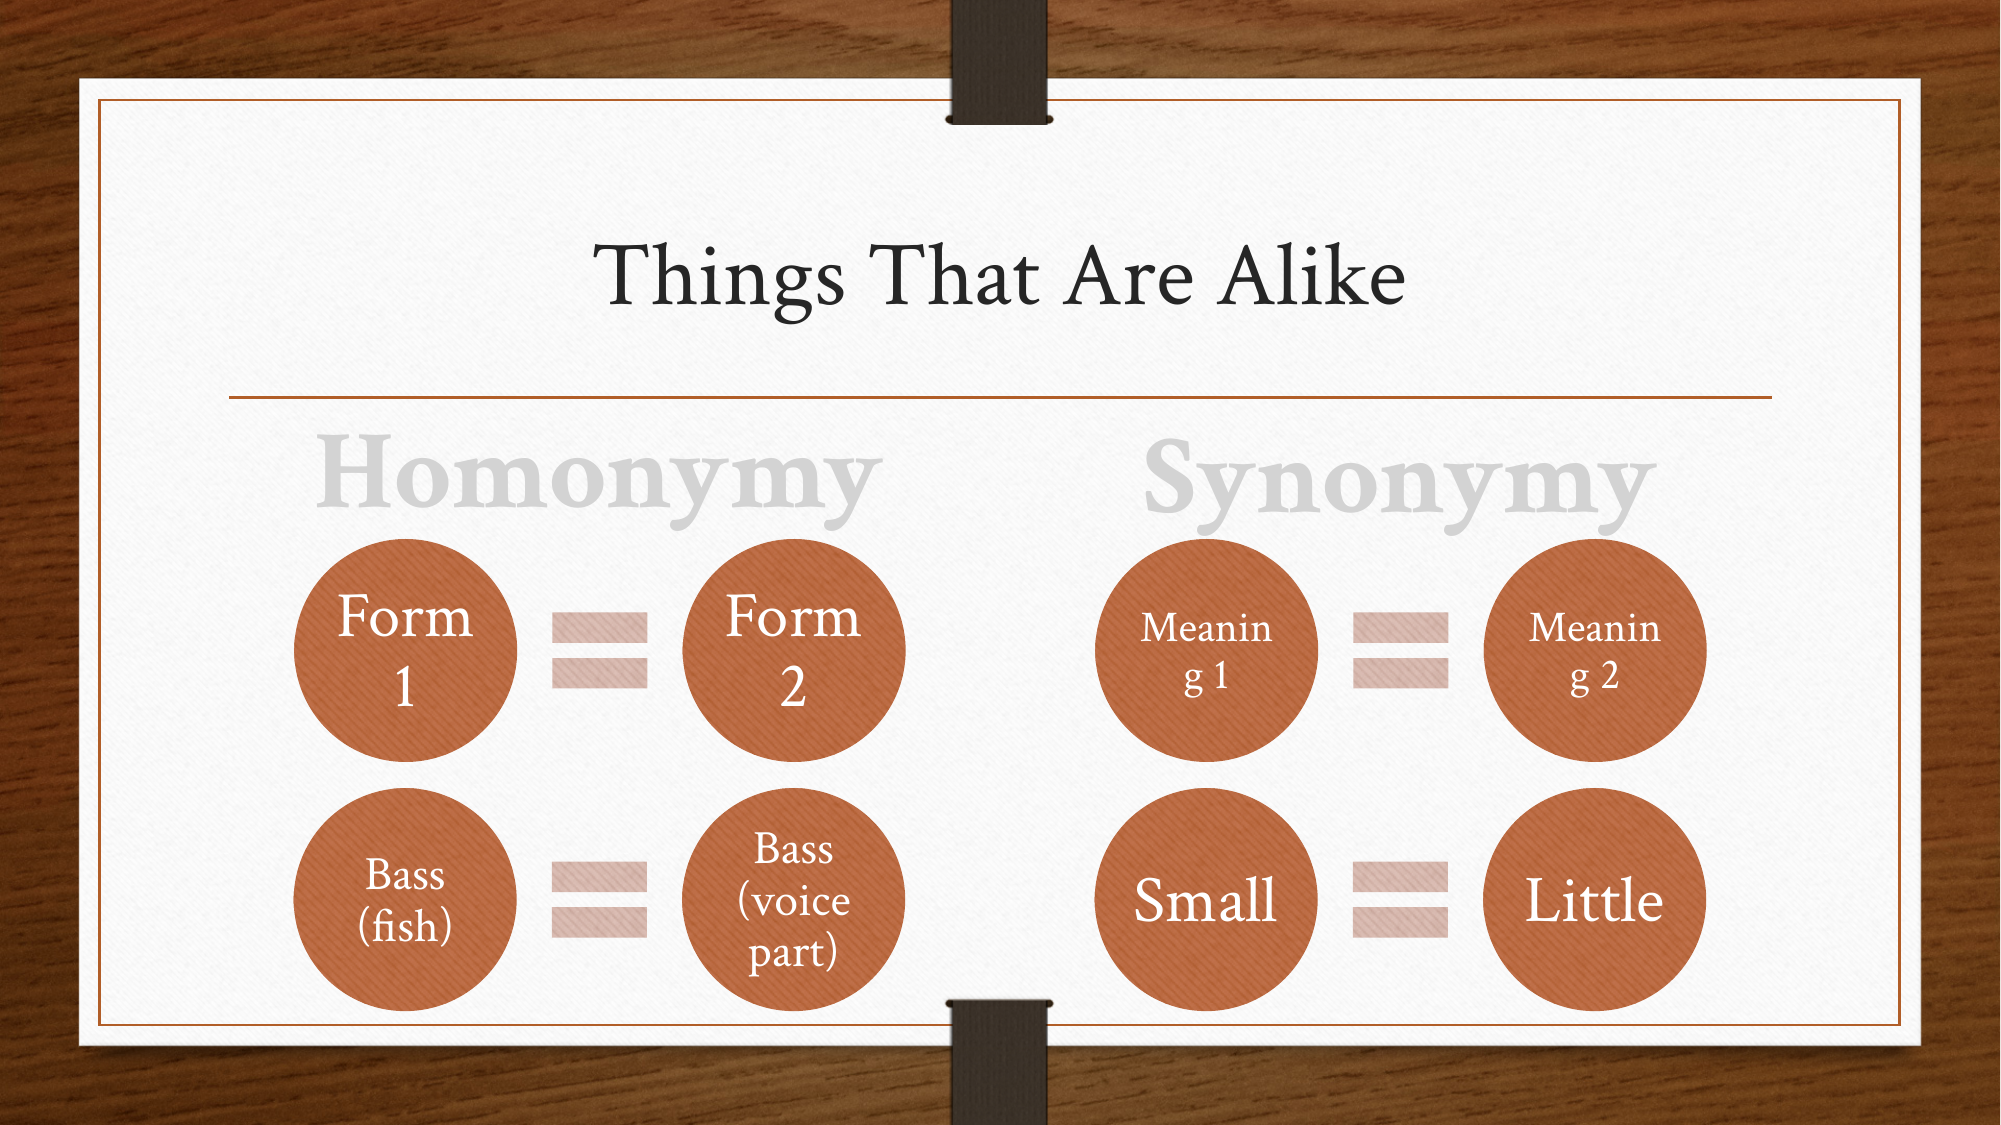

# Things That Are Alike
Homonymy
Synonymy
Meaning 1

Meaning 2
Form 1

Form 2
Small

Little
Bass (fish)

Bass (voice part)